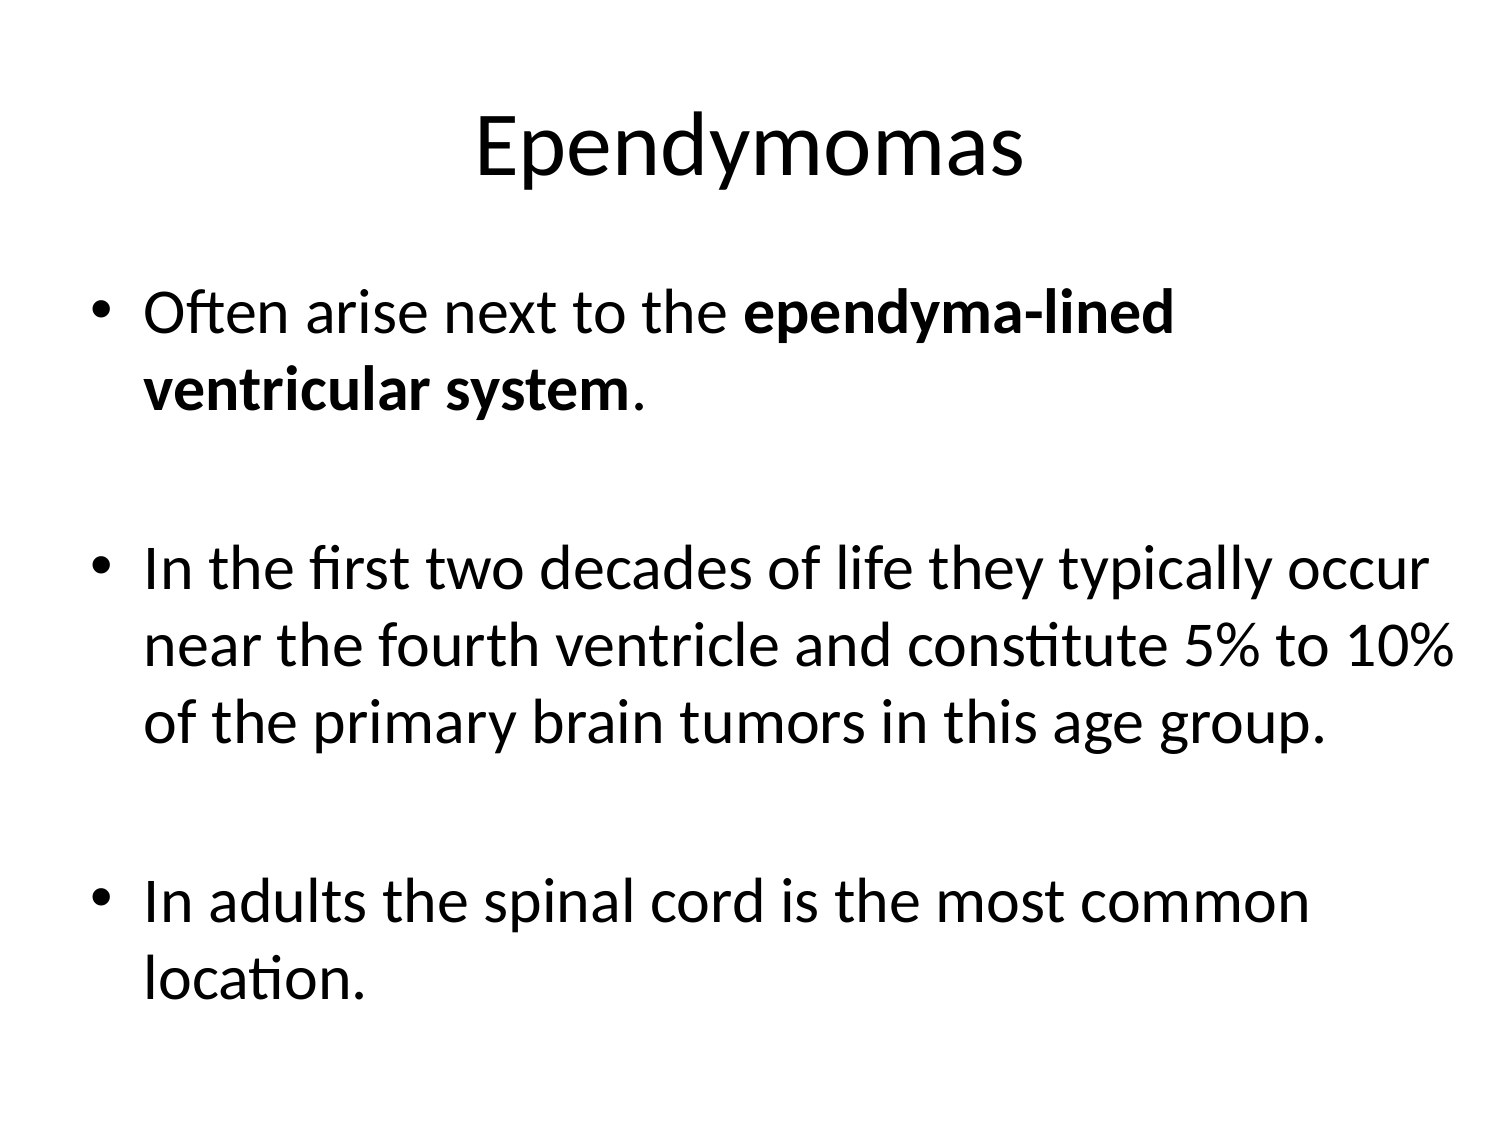

# Ependymomas
Often arise next to the ependyma-lined ventricular system.

In the first two decades of life they typically occur near the fourth ventricle and constitute 5% to 10% of the primary brain tumors in this age group.

In adults the spinal cord is the most common location.